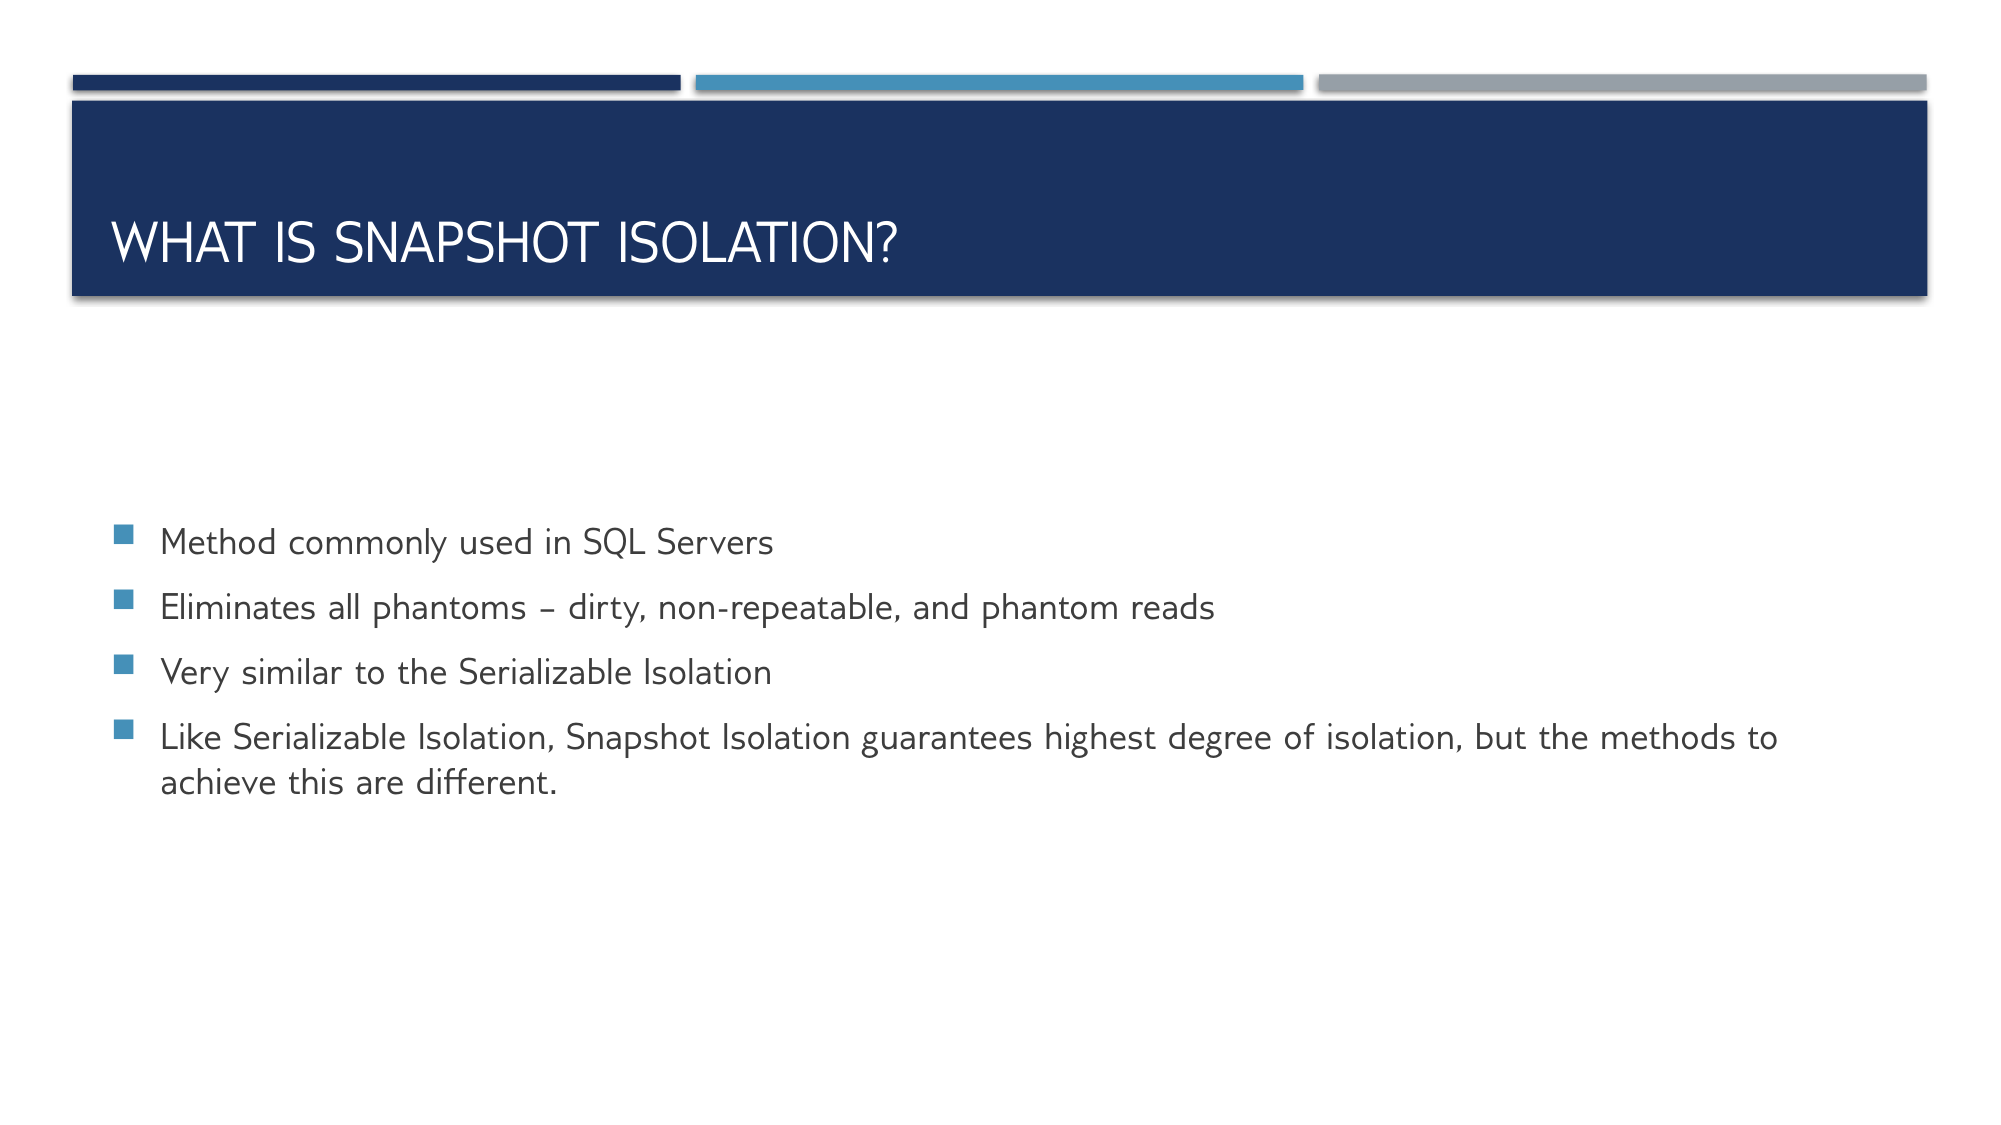

# What is Snapshot Isolation?
Method commonly used in SQL Servers
Eliminates all phantoms – dirty, non-repeatable, and phantom reads
Very similar to the Serializable Isolation
Like Serializable Isolation, Snapshot Isolation guarantees highest degree of isolation, but the methods to achieve this are different.